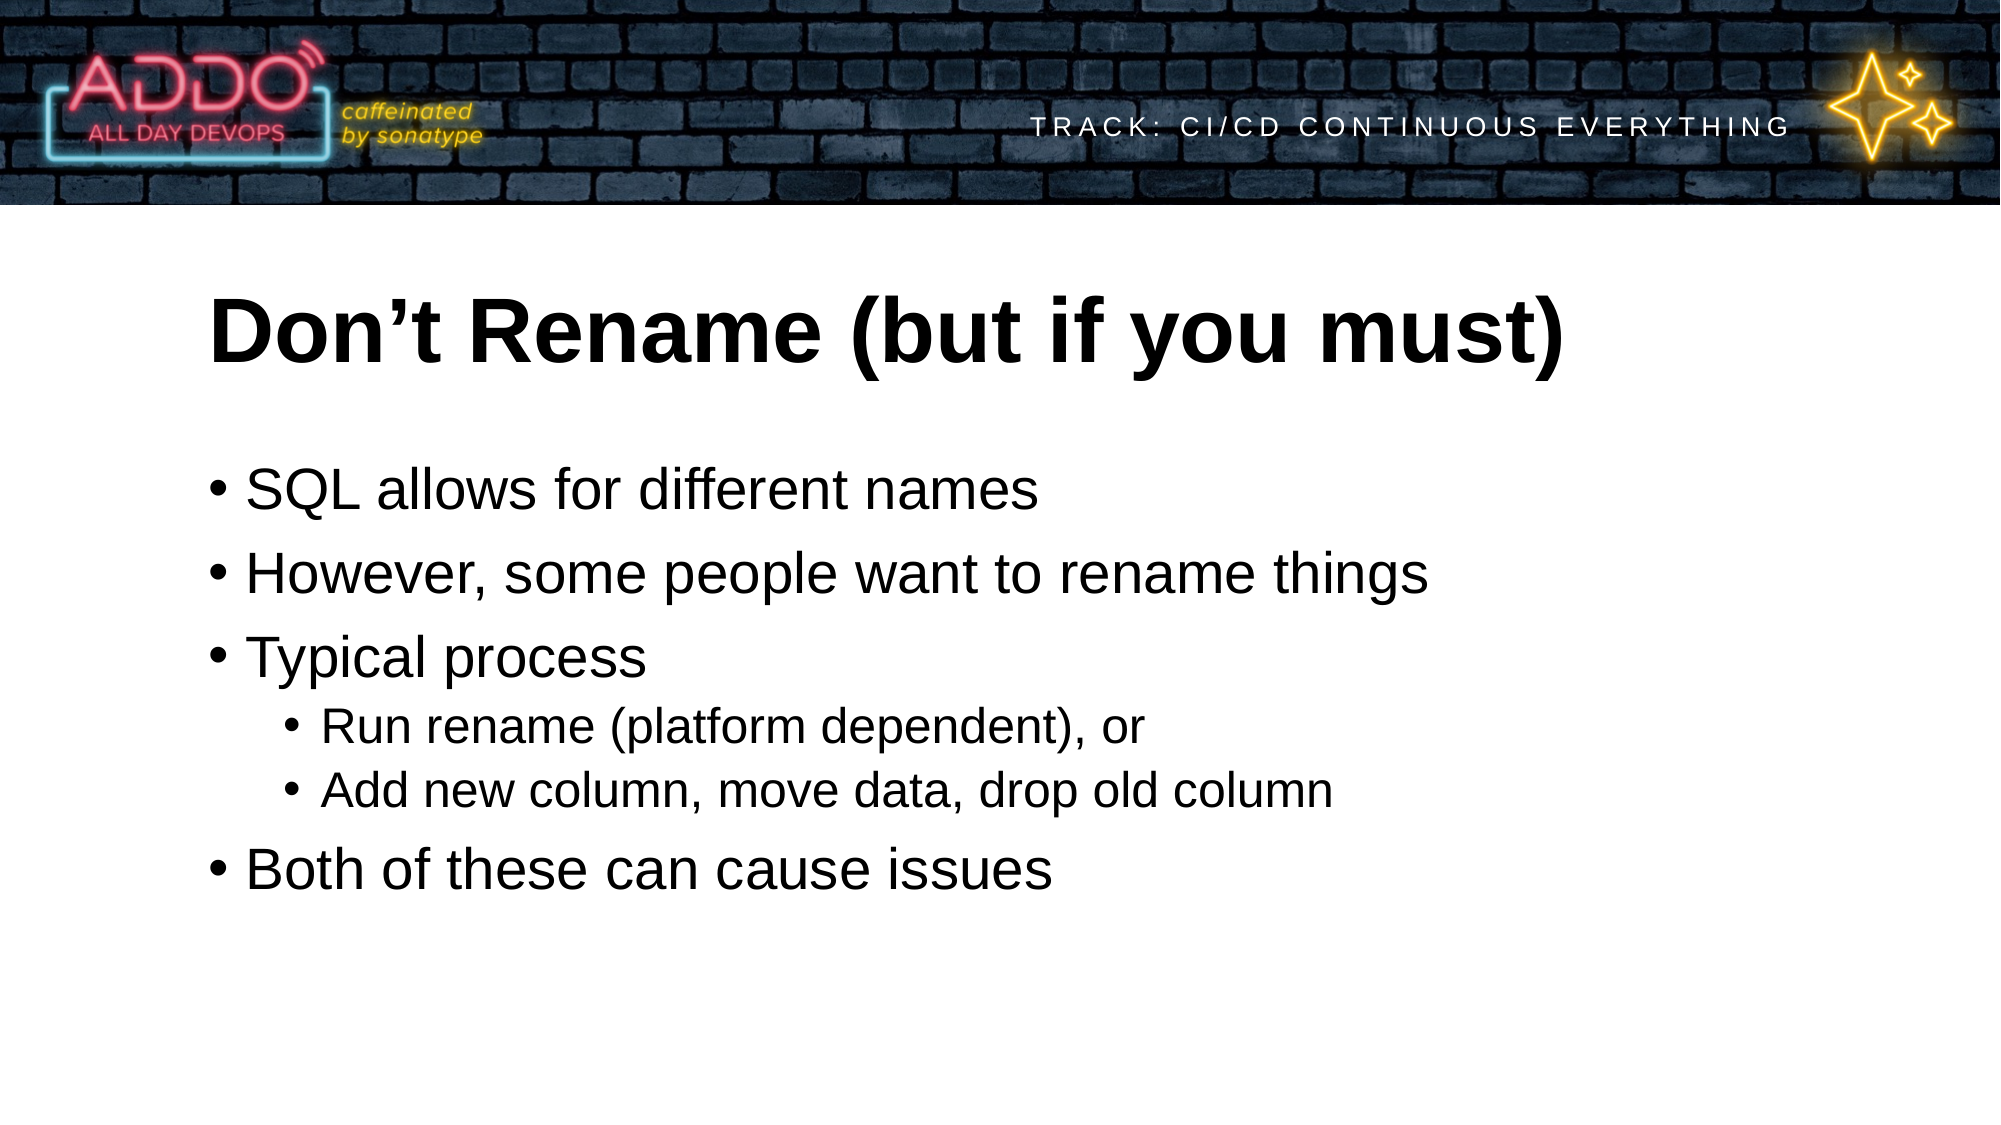

# Don’t Rename (but if you must)
SQL allows for different names
However, some people want to rename things
Typical process
Run rename (platform dependent), or
Add new column, move data, drop old column
Both of these can cause issues